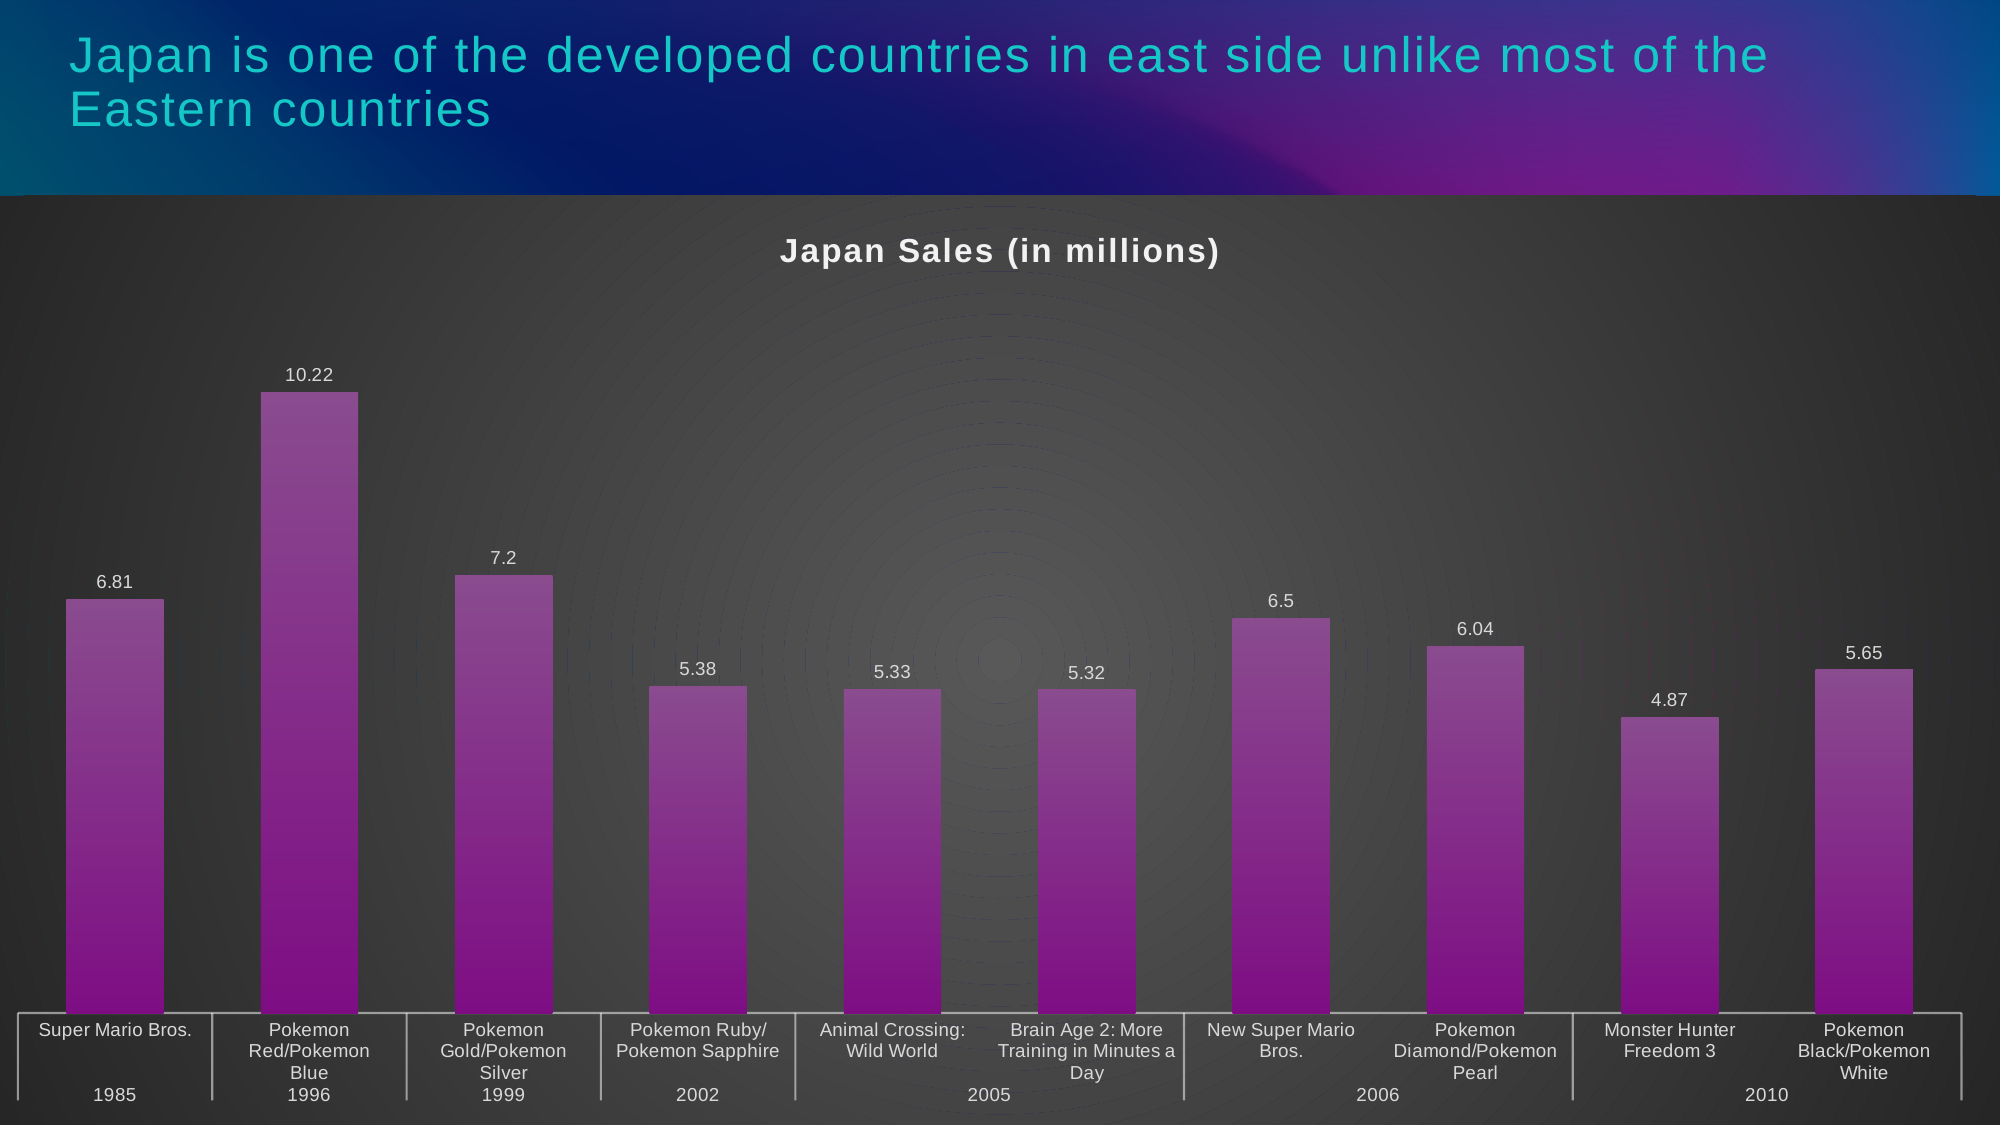

Japan is one of the developed countries in east side unlike most of the Eastern countries

### Chart: Japan Sales (in millions)

| Category | Total |
|---|---|
| Super Mario Bros. | 6.81 |
| Pokemon Red/Pokemon Blue | 10.22 |
| Pokemon Gold/Pokemon Silver | 7.2 |
| Pokemon Ruby/Pokemon Sapphire | 5.38 |
| Animal Crossing: Wild World | 5.33 |
| Brain Age 2: More Training in Minutes a Day | 5.32 |
| New Super Mario Bros. | 6.5 |
| Pokemon Diamond/Pokemon Pearl | 6.04 |
| Monster Hunter Freedom 3 | 4.87 |
| Pokemon Black/Pokemon White | 5.65 |